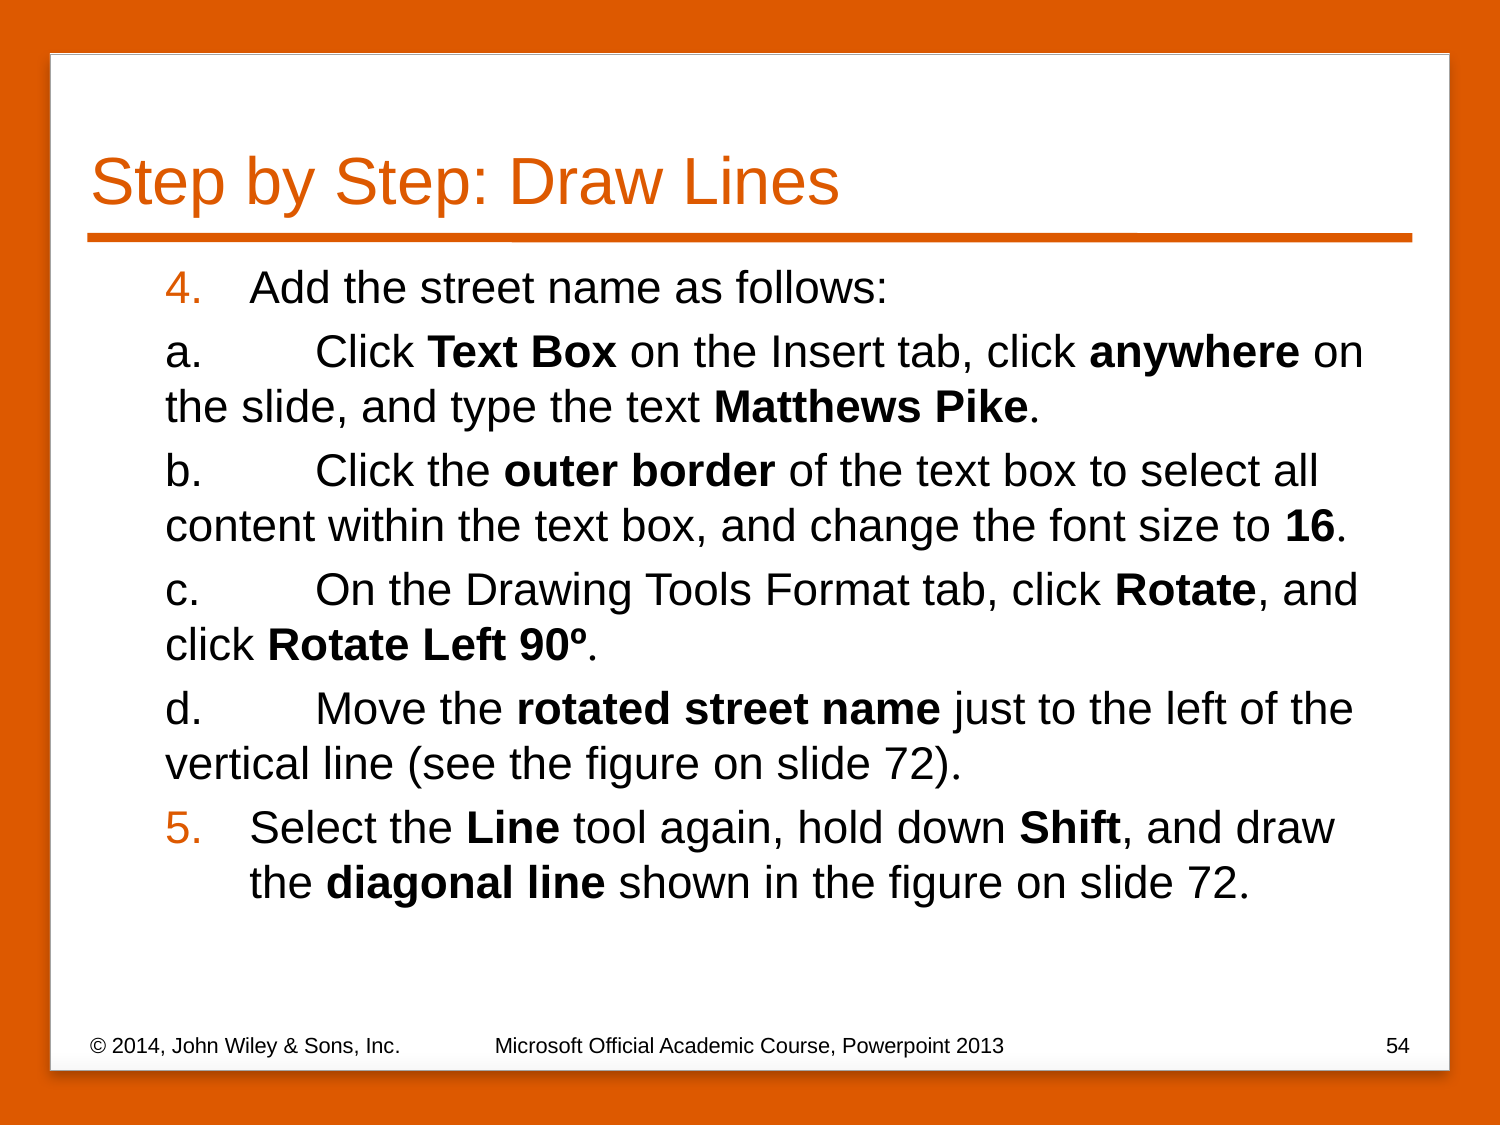

# Step by Step: Draw Lines
Add the street name as follows:
a.	Click Text Box on the Insert tab, click anywhere on the slide, and type the text Matthews Pike.
b.	Click the outer border of the text box to select all content within the text box, and change the font size to 16.
c.	On the Drawing Tools Format tab, click Rotate, and click Rotate Left 90º.
d.	Move the rotated street name just to the left of the vertical line (see the figure on slide 72).
Select the Line tool again, hold down Shift, and draw the diagonal line shown in the figure on slide 72.

© 2014, John Wiley & Sons, Inc.
Microsoft Official Academic Course, Powerpoint 2013
54